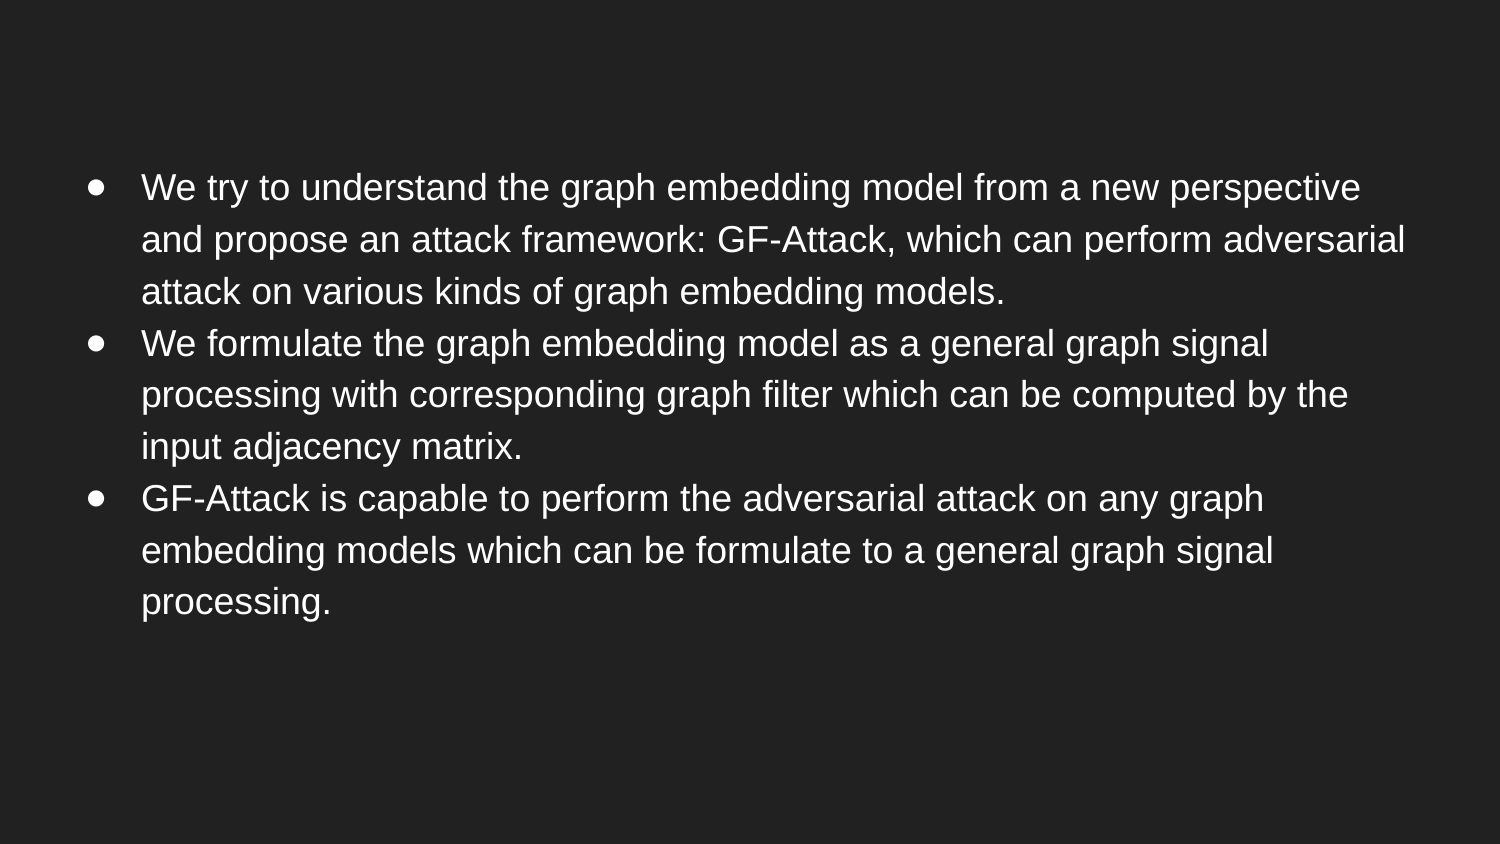

We try to understand the graph embedding model from a new perspective and propose an attack framework: GF-Attack, which can perform adversarial attack on various kinds of graph embedding models.
We formulate the graph embedding model as a general graph signal processing with corresponding graph filter which can be computed by the input adjacency matrix.
GF-Attack is capable to perform the adversarial attack on any graph embedding models which can be formulate to a general graph signal processing.